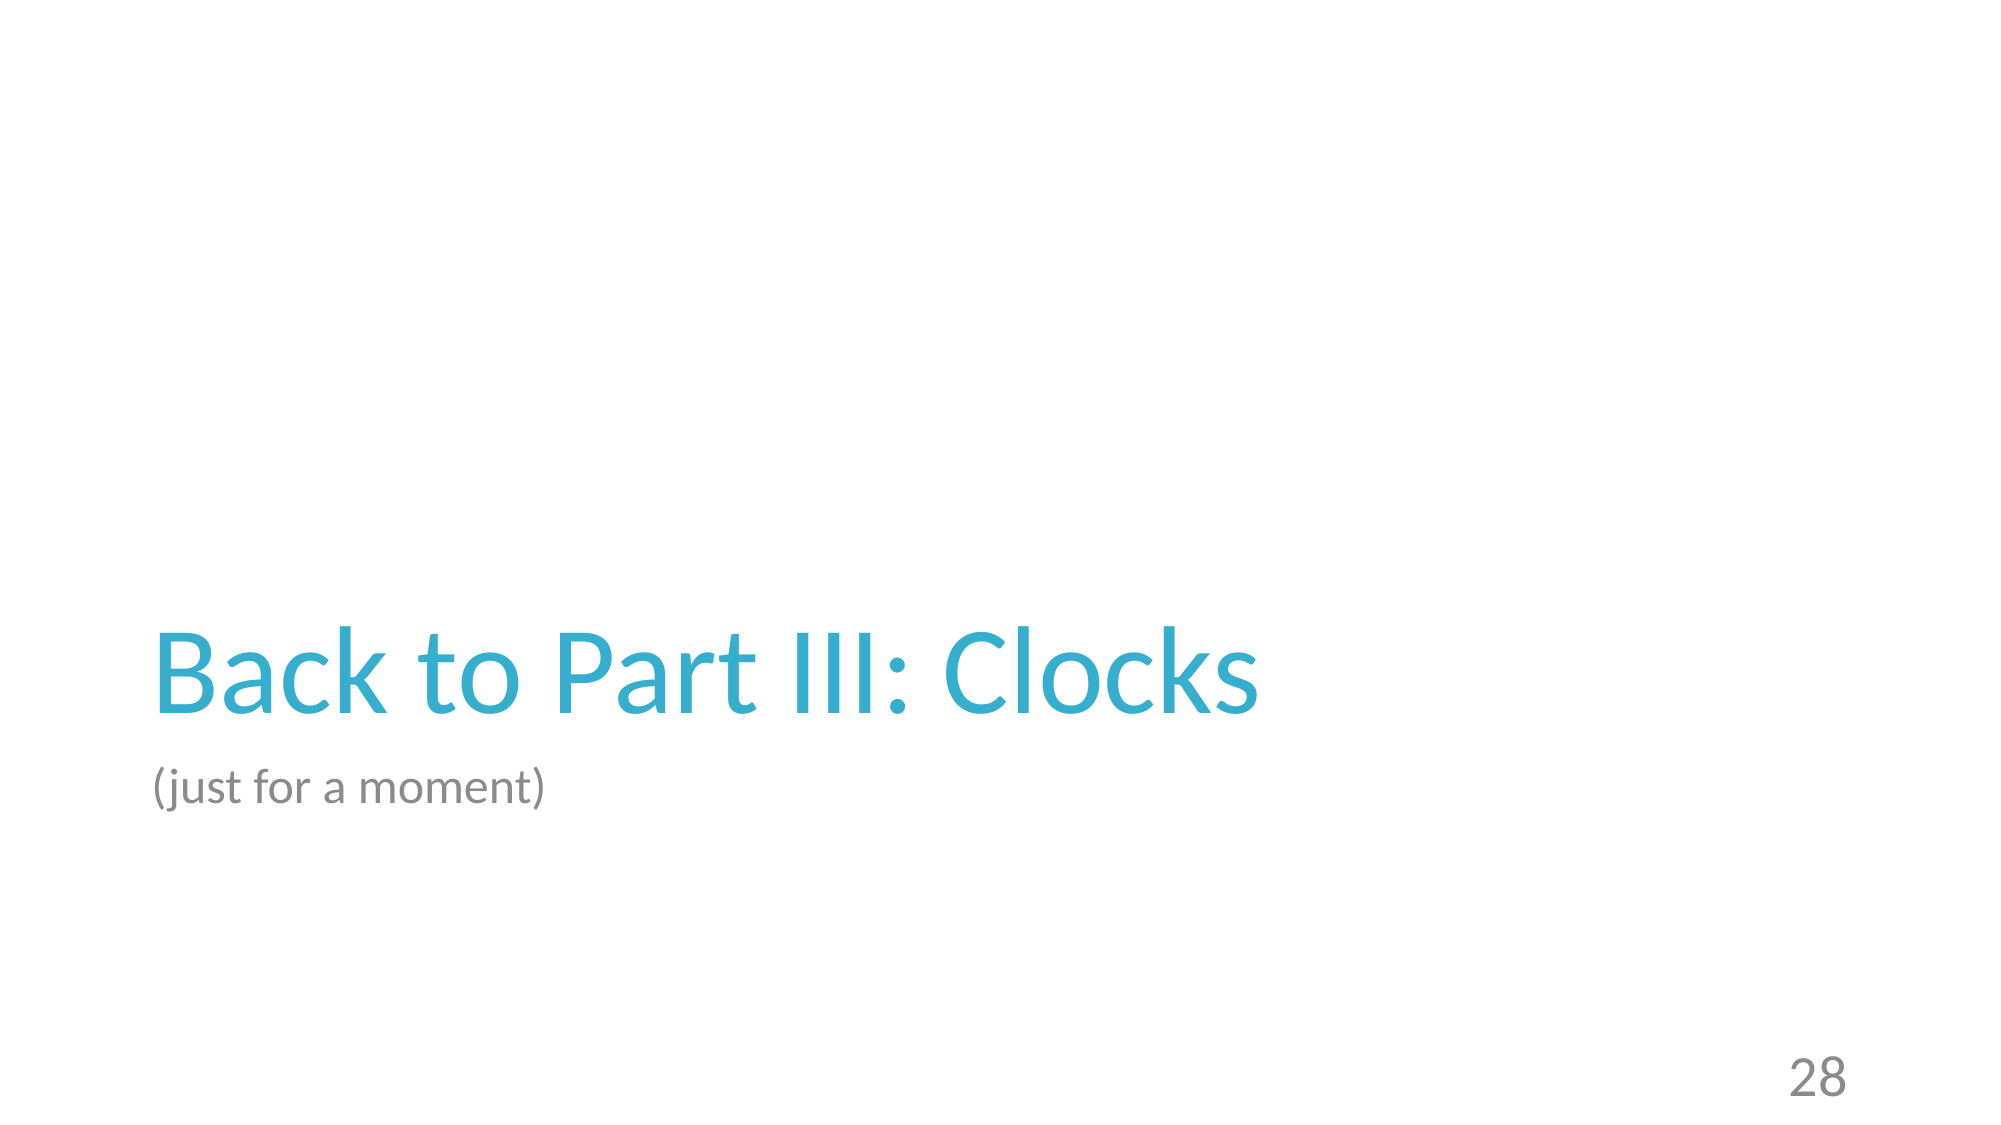

# Back to Part III: Clocks
(just for a moment)
28